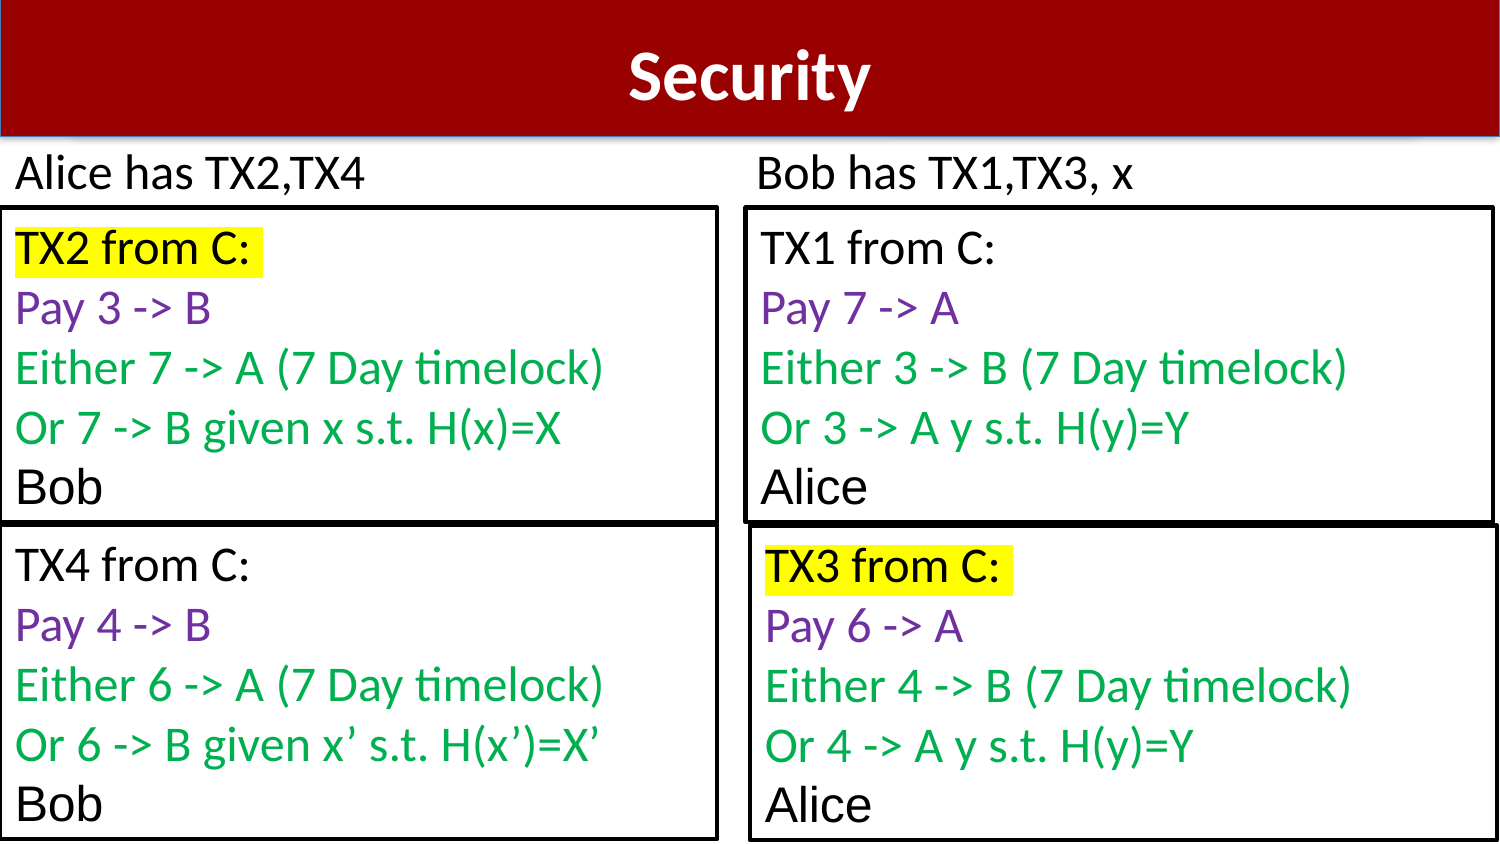

# Security
Alice has TX2,TX4
Bob has TX1,TX3, x
TX2 from C:
Pay 3 -> B
Either 7 -> A (7 Day timelock)
Or 7 -> B given x s.t. H(x)=X
Bob
TX1 from C:
Pay 7 -> A
Either 3 -> B (7 Day timelock)
Or 3 -> A y s.t. H(y)=Y
Alice
TX4 from C:
Pay 4 -> B
Either 6 -> A (7 Day timelock)
Or 6 -> B given x’ s.t. H(x’)=X’
Bob
TX3 from C:
Pay 6 -> A
Either 4 -> B (7 Day timelock)
Or 4 -> A y s.t. H(y)=Y
Alice